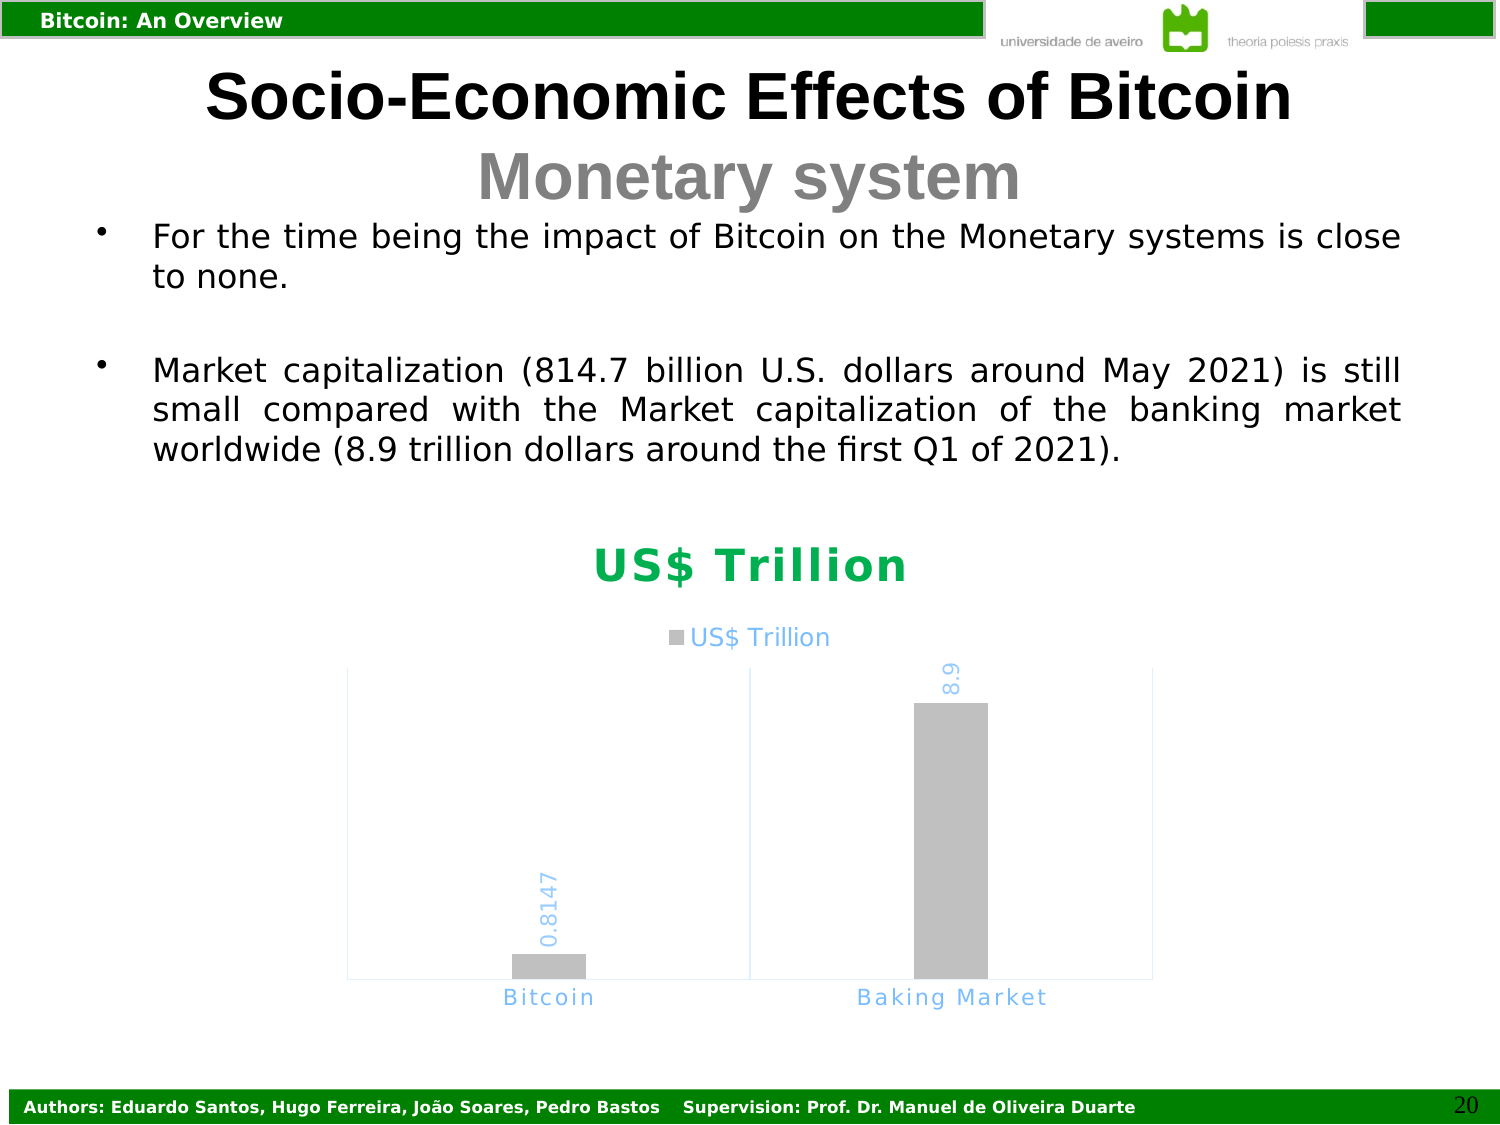

# Socio-Economic Effects of Bitcoin Monetary system
For the time being the impact of Bitcoin on the Monetary systems is close to none.

Market capitalization (814.7 billion U.S. dollars around May 2021) is still small compared with the Market capitalization of the banking market worldwide (8.9 trillion dollars around the first Q1 of 2021).

### Chart: US$ Trillion

| Category | US$ Trillion |
|---|---|
| Bitcoin | 0.8147 |
| Baking Market | 8.9 |
20